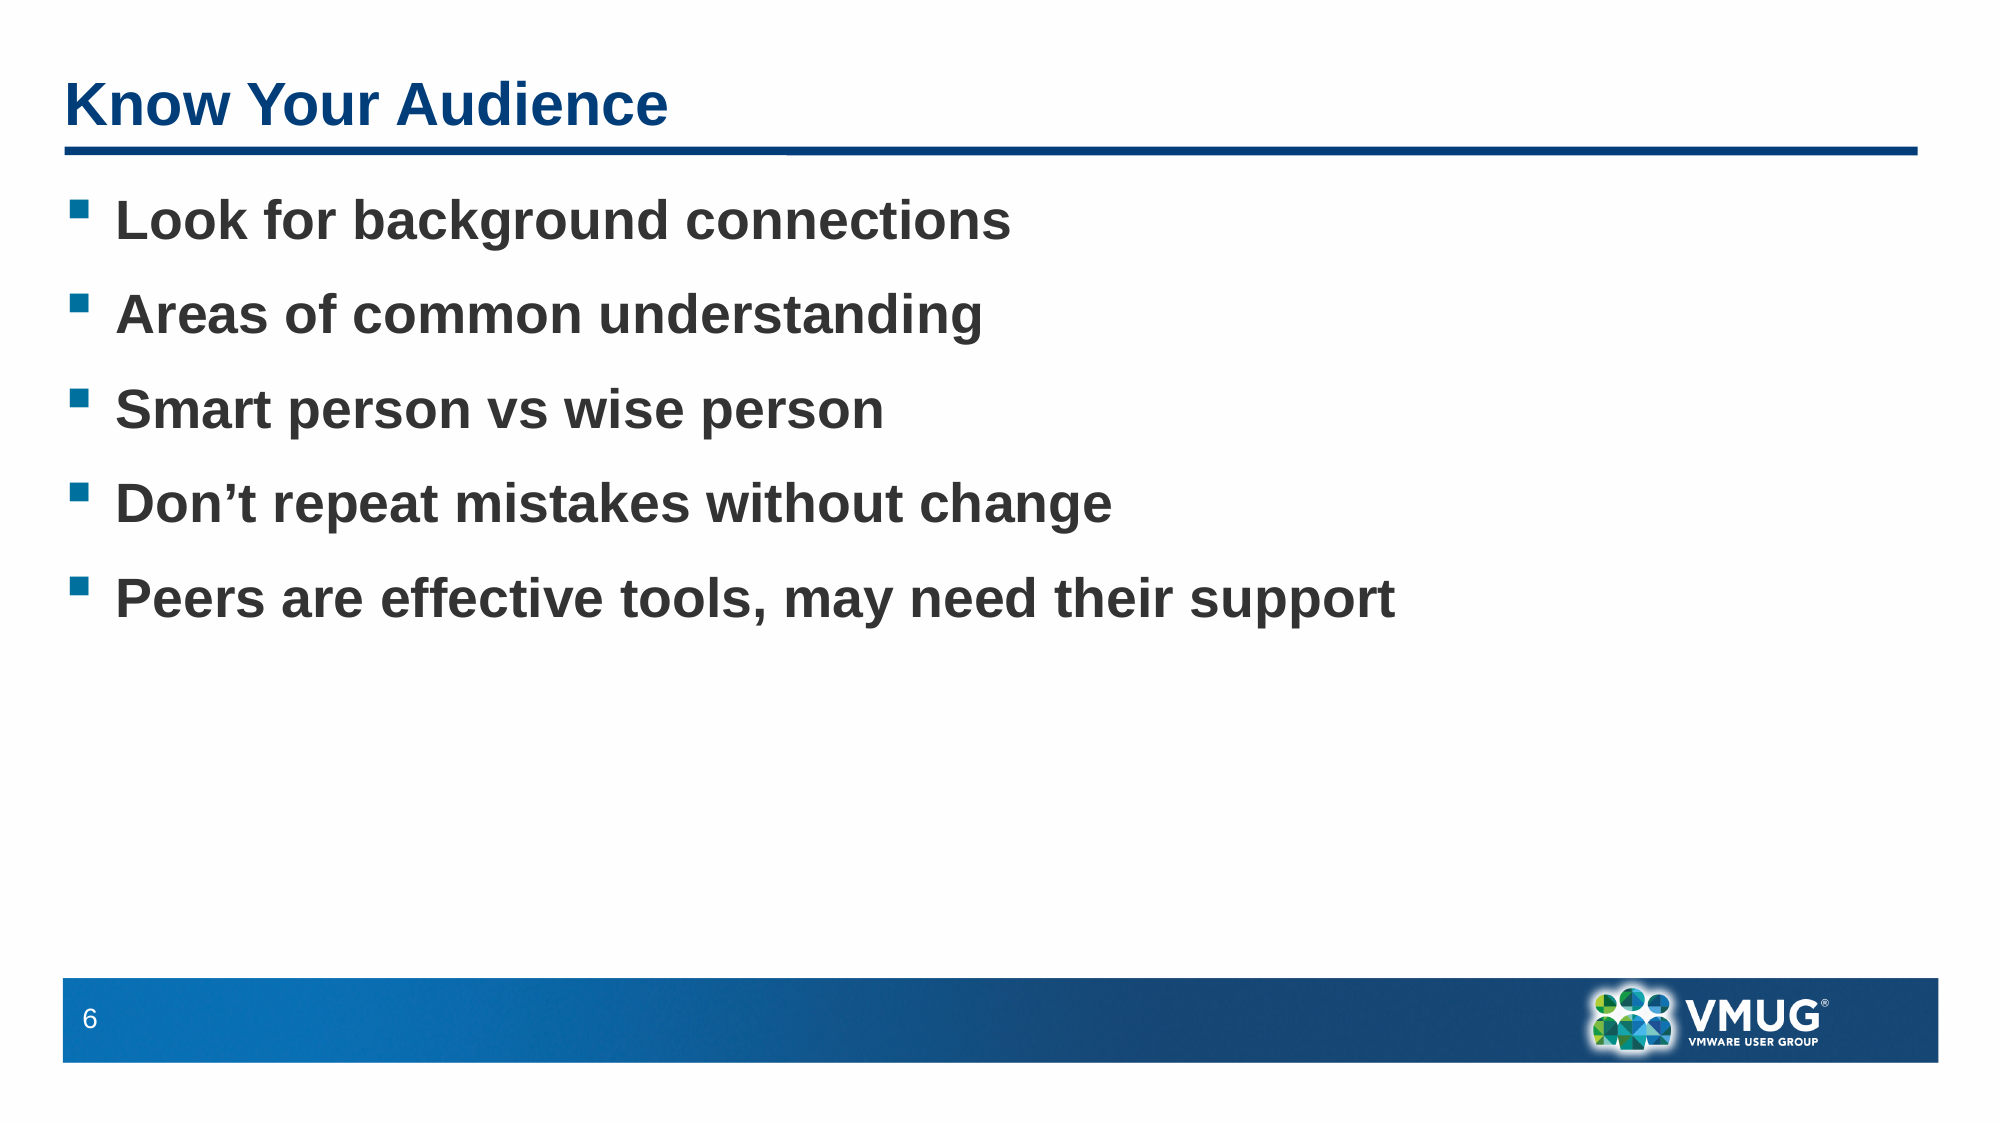

# Know Your Audience
Look for background connections
Areas of common understanding
Smart person vs wise person
Don’t repeat mistakes without change
Peers are effective tools, may need their support